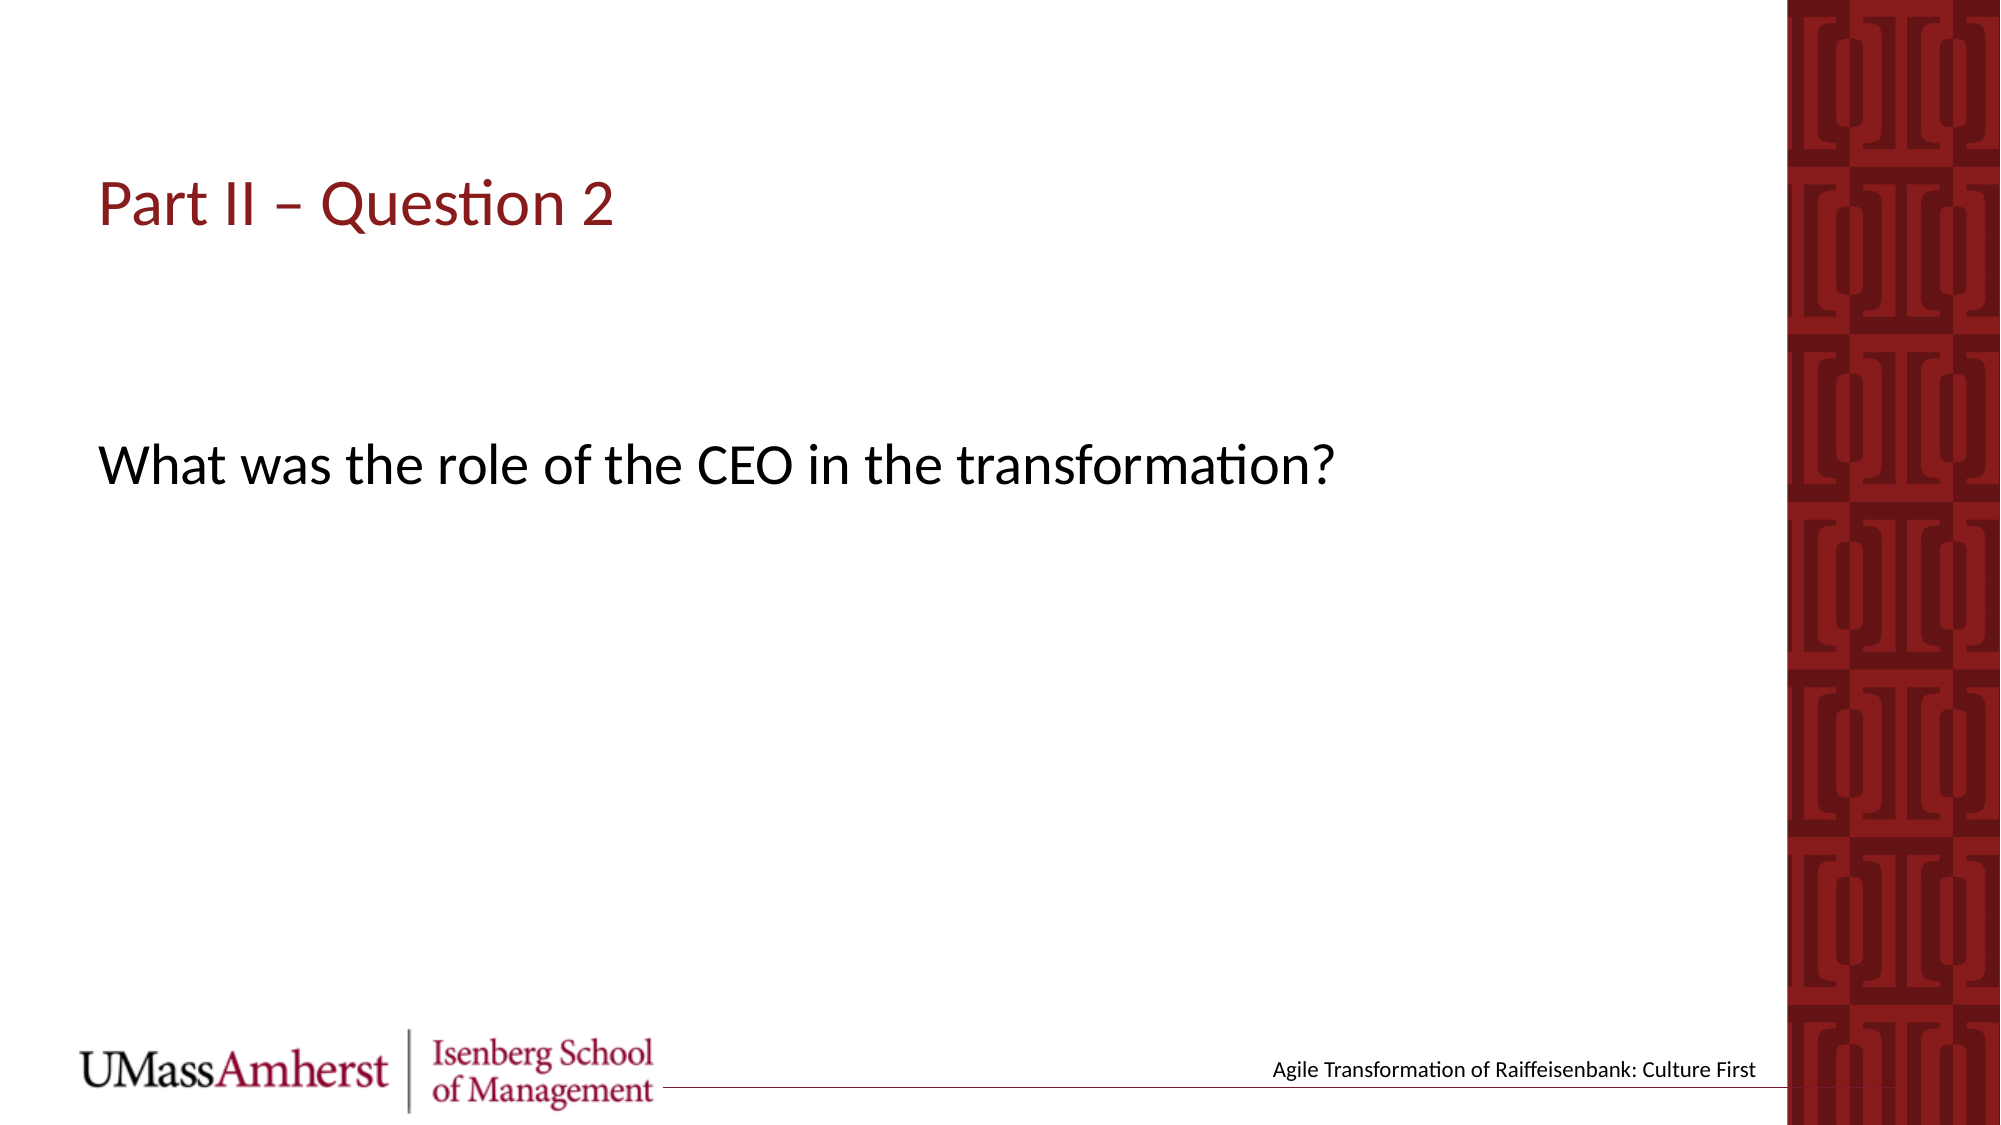

Part II – Question 2
What was the role of the CEO in the transformation?